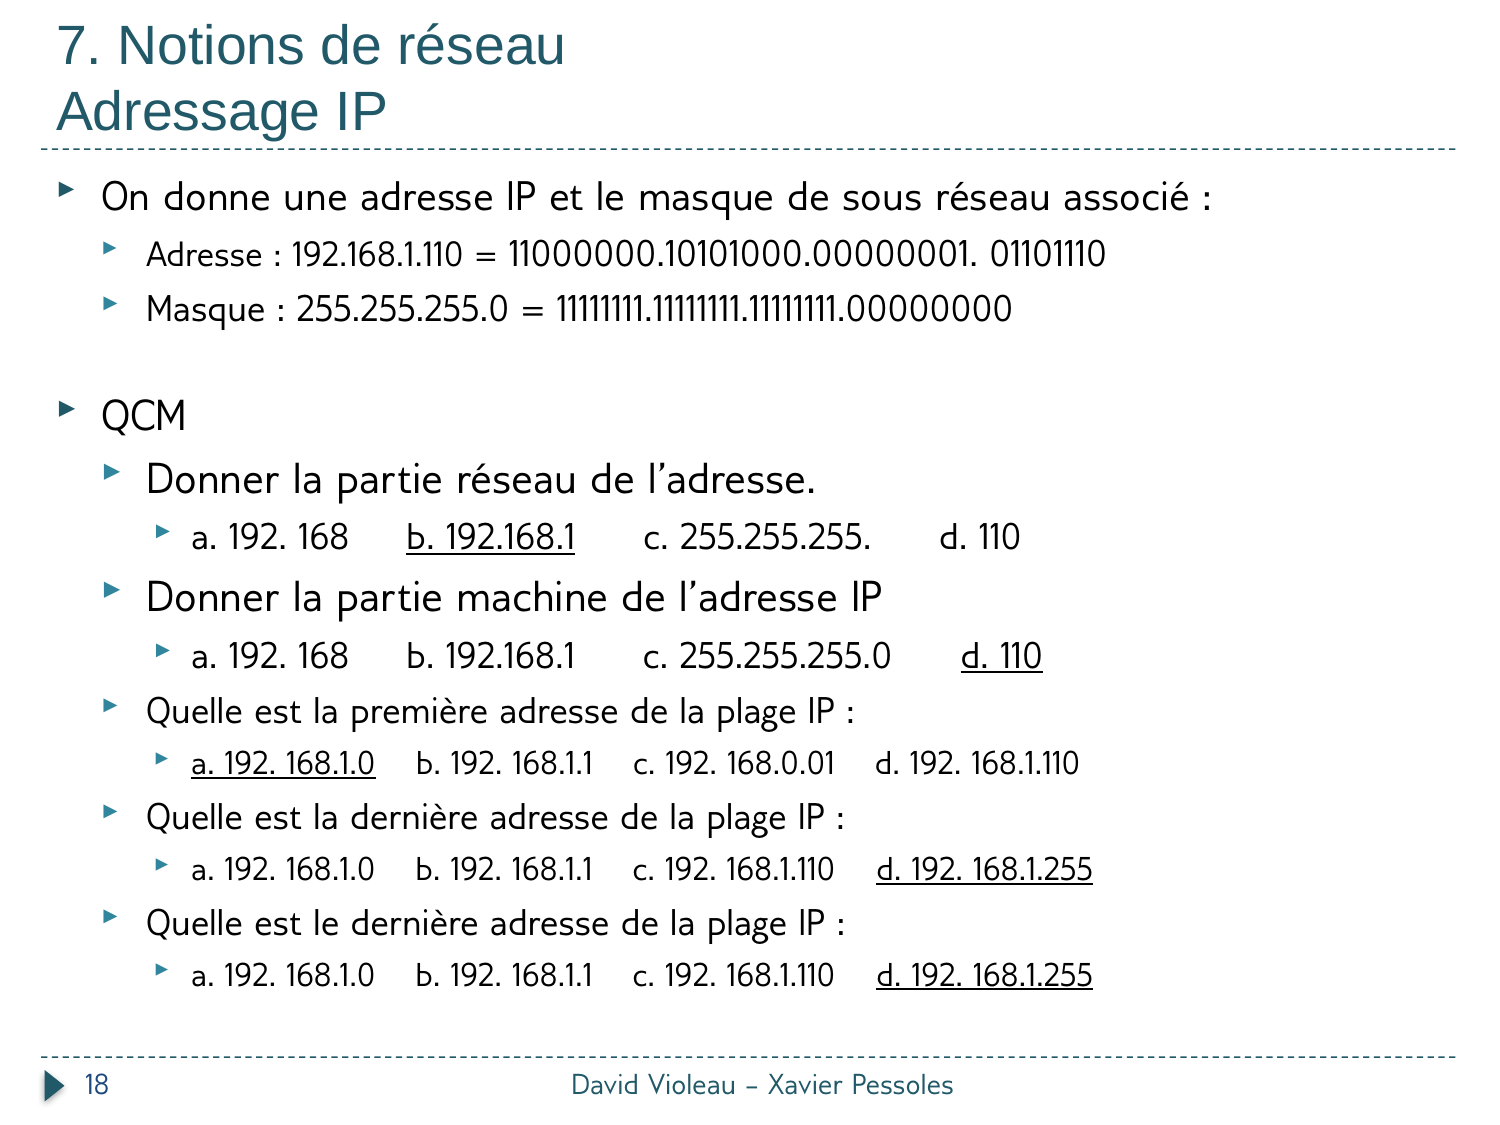

# 7. Notions de réseau Adressage IP
On donne une adresse IP et le masque de sous réseau associé :
Adresse : 192.168.1.110 = 11000000.10101000.00000001. 01101110
Masque : 255.255.255.0 = 11111111.11111111.11111111.00000000
QCM
Donner la partie réseau de l’adresse.
a. 192. 168     b. 192.168.1      c. 255.255.255.      d. 110
Donner la partie machine de l’adresse IP
a. 192. 168     b. 192.168.1      c. 255.255.255.0      d. 110
Quelle est la première adresse de la plage IP :
a. 192. 168.1.0    b. 192. 168.1.1    c. 192. 168.0.01    d. 192. 168.1.110
Quelle est la dernière adresse de la plage IP :
a. 192. 168.1.0    b. 192. 168.1.1    c. 192. 168.1.110    d. 192. 168.1.255
Quelle est le dernière adresse de la plage IP :
a. 192. 168.1.0    b. 192. 168.1.1    c. 192. 168.1.110    d. 192. 168.1.255
18
David Violeau – Xavier Pessoles